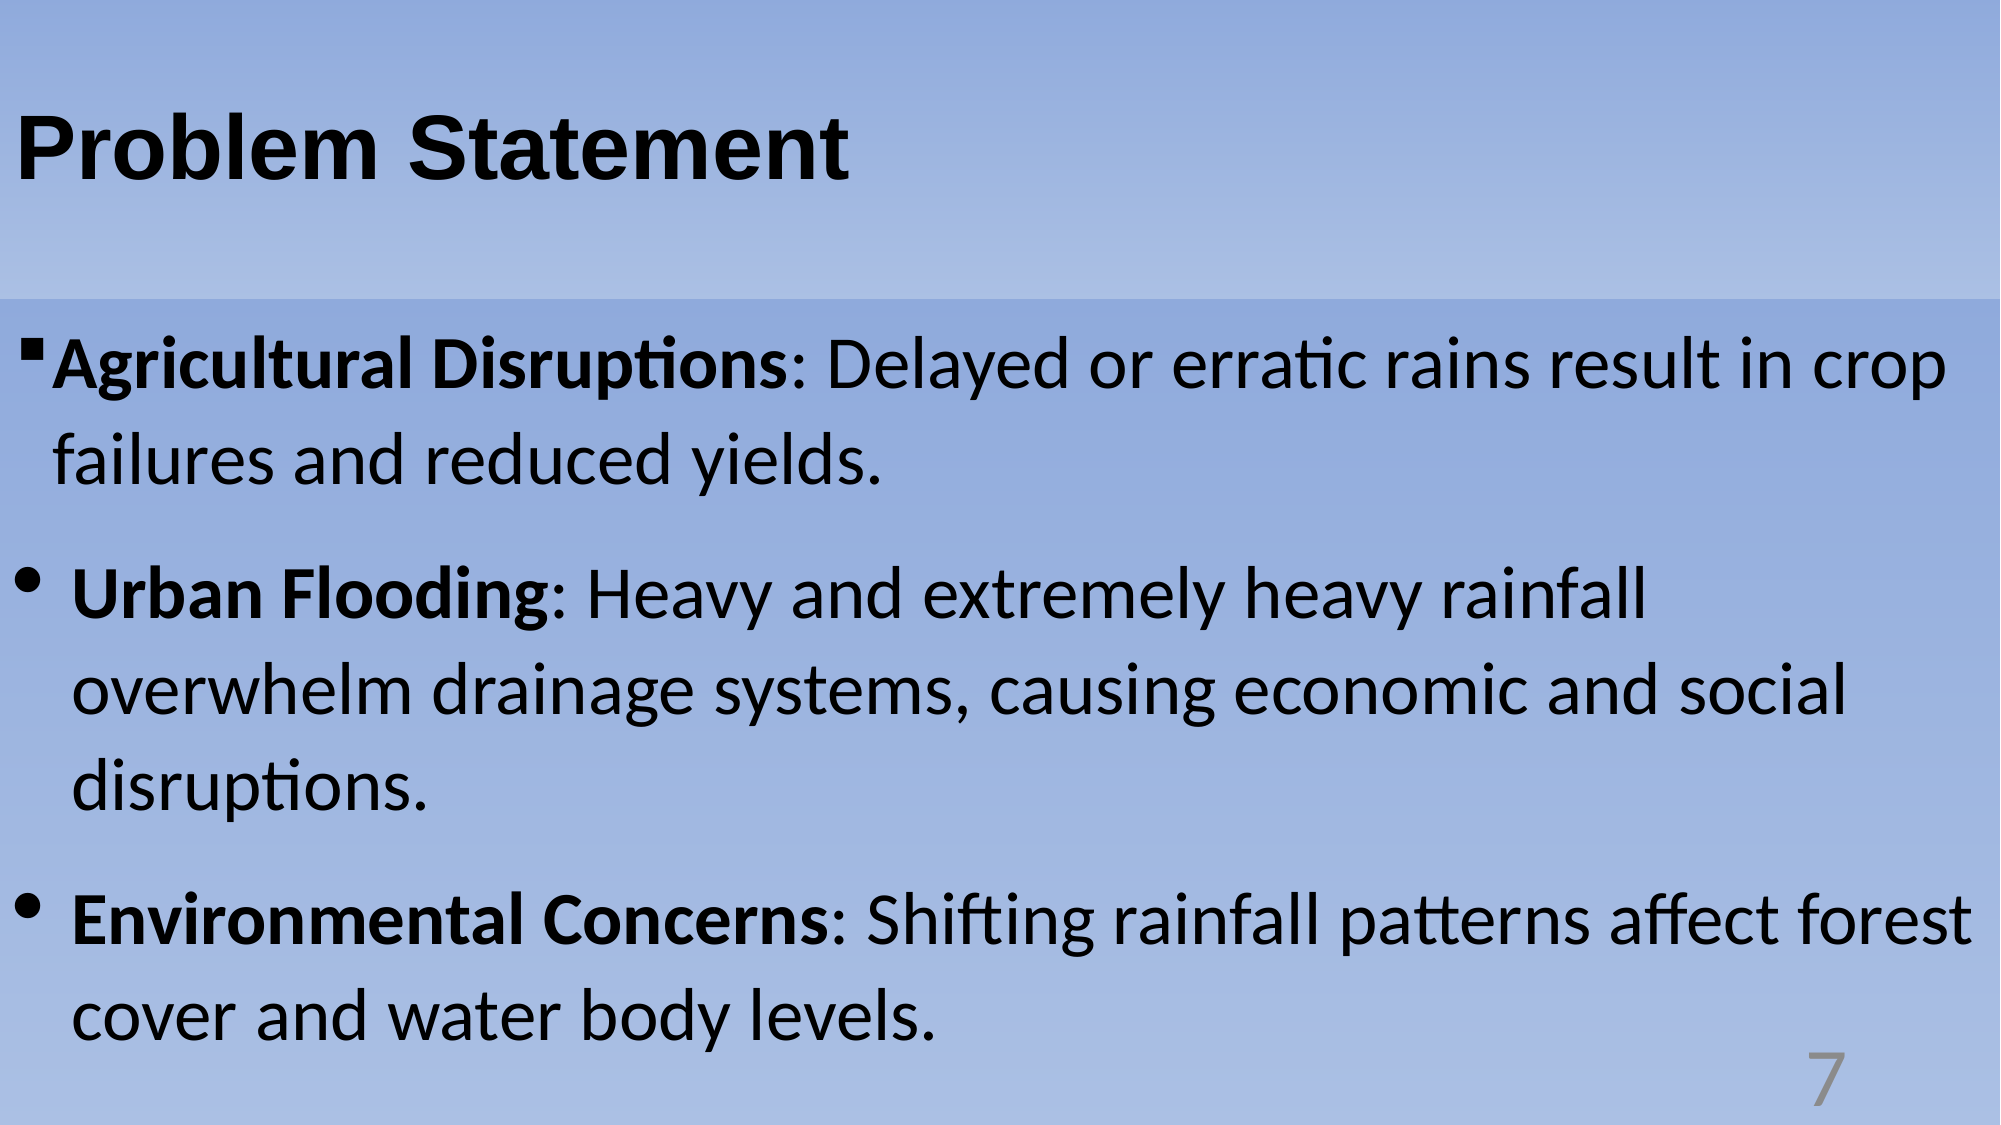

# Problem Statement
Agricultural Disruptions: Delayed or erratic rains result in crop failures and reduced yields.
Urban Flooding: Heavy and extremely heavy rainfall overwhelm drainage systems, causing economic and social disruptions.
Environmental Concerns: Shifting rainfall patterns affect forest cover and water body levels.

7